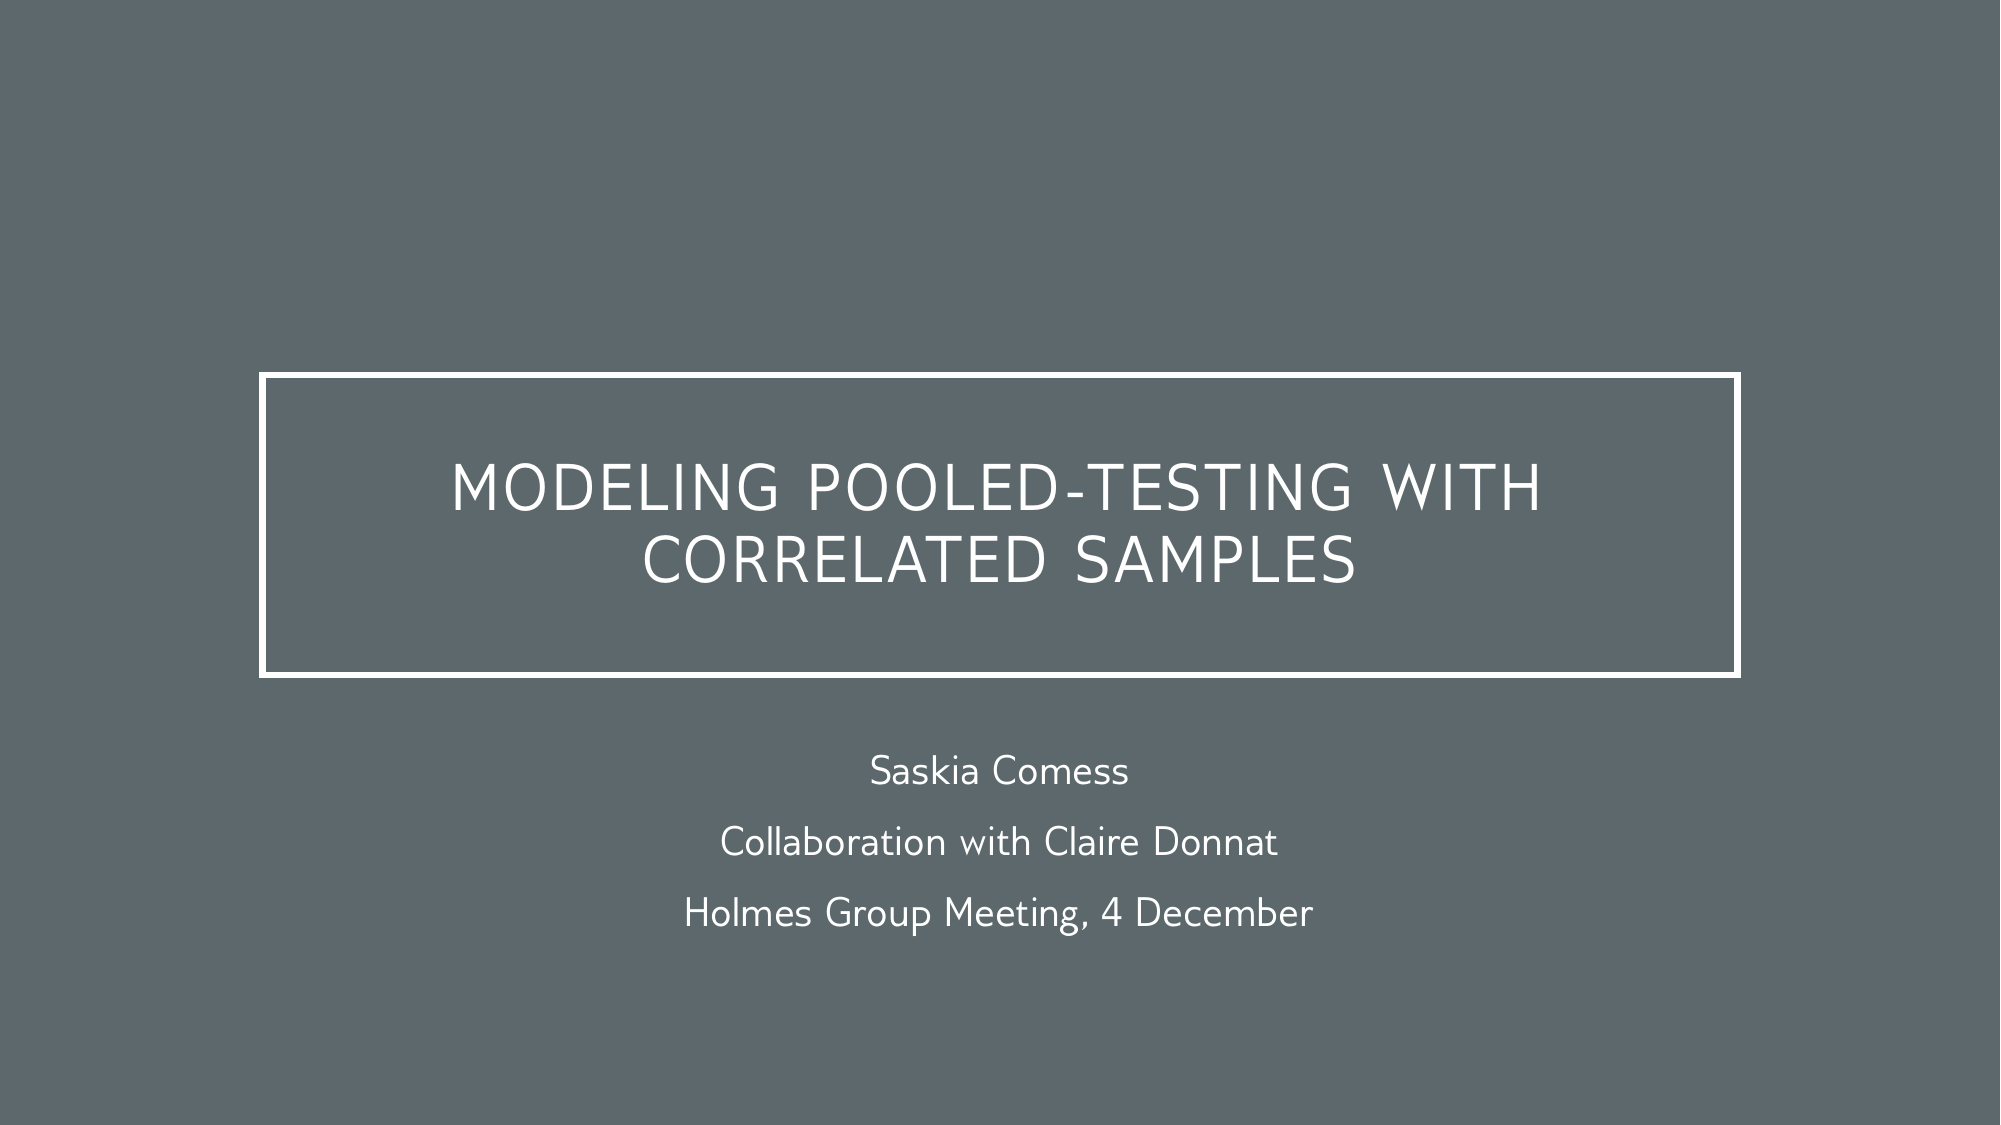

# Modeling Pooled-Testing with correlated samples
Saskia Comess
Collaboration with Claire Donnat
Holmes Group Meeting, 4 December